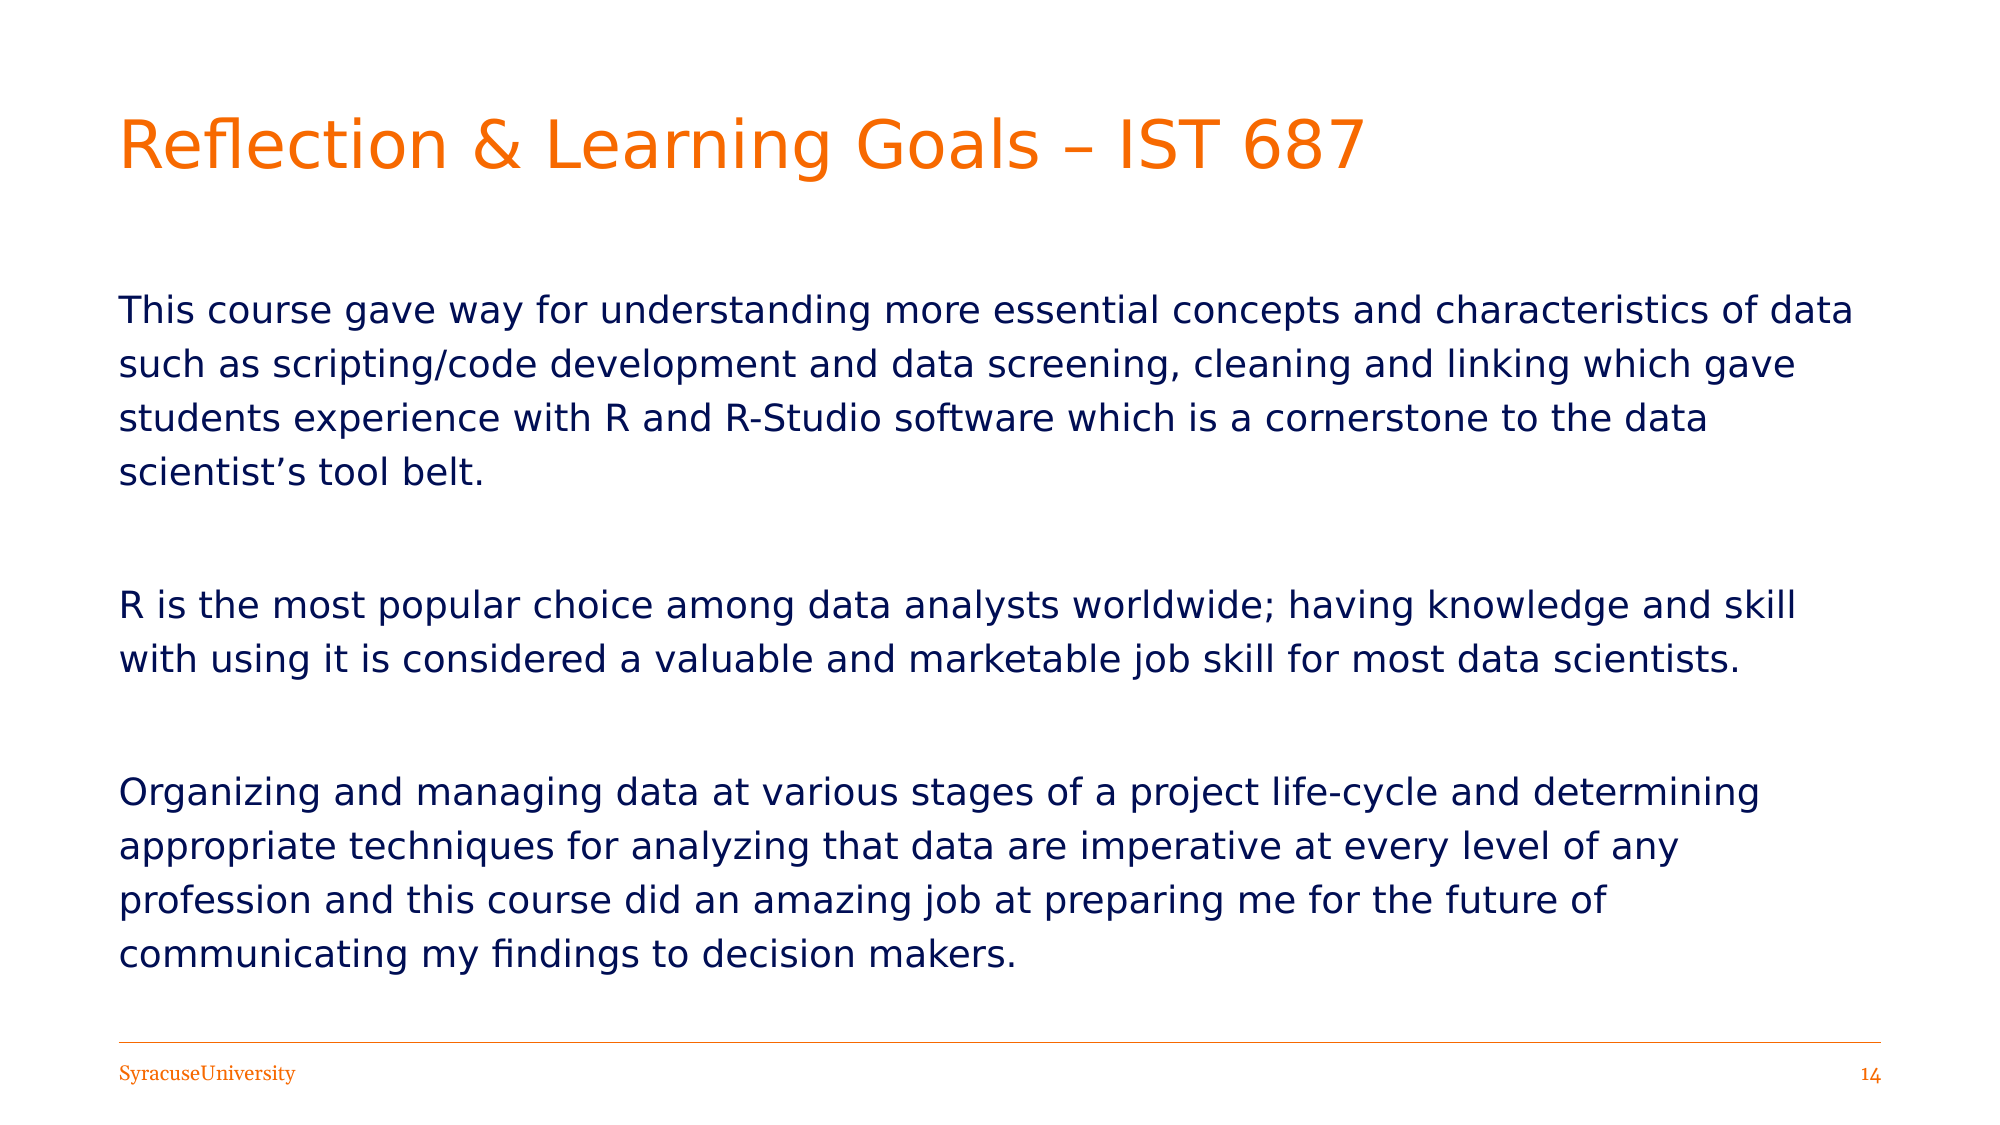

# Reflection & Learning Goals – IST 687
This course gave way for understanding more essential concepts and characteristics of data such as scripting/code development and data screening, cleaning and linking which gave students experience with R and R-Studio software which is a cornerstone to the data scientist’s tool belt.

R is the most popular choice among data analysts worldwide; having knowledge and skill with using it is considered a valuable and marketable job skill for most data scientists.

Organizing and managing data at various stages of a project life-cycle and determining appropriate techniques for analyzing that data are imperative at every level of any profession and this course did an amazing job at preparing me for the future of communicating my findings to decision makers.